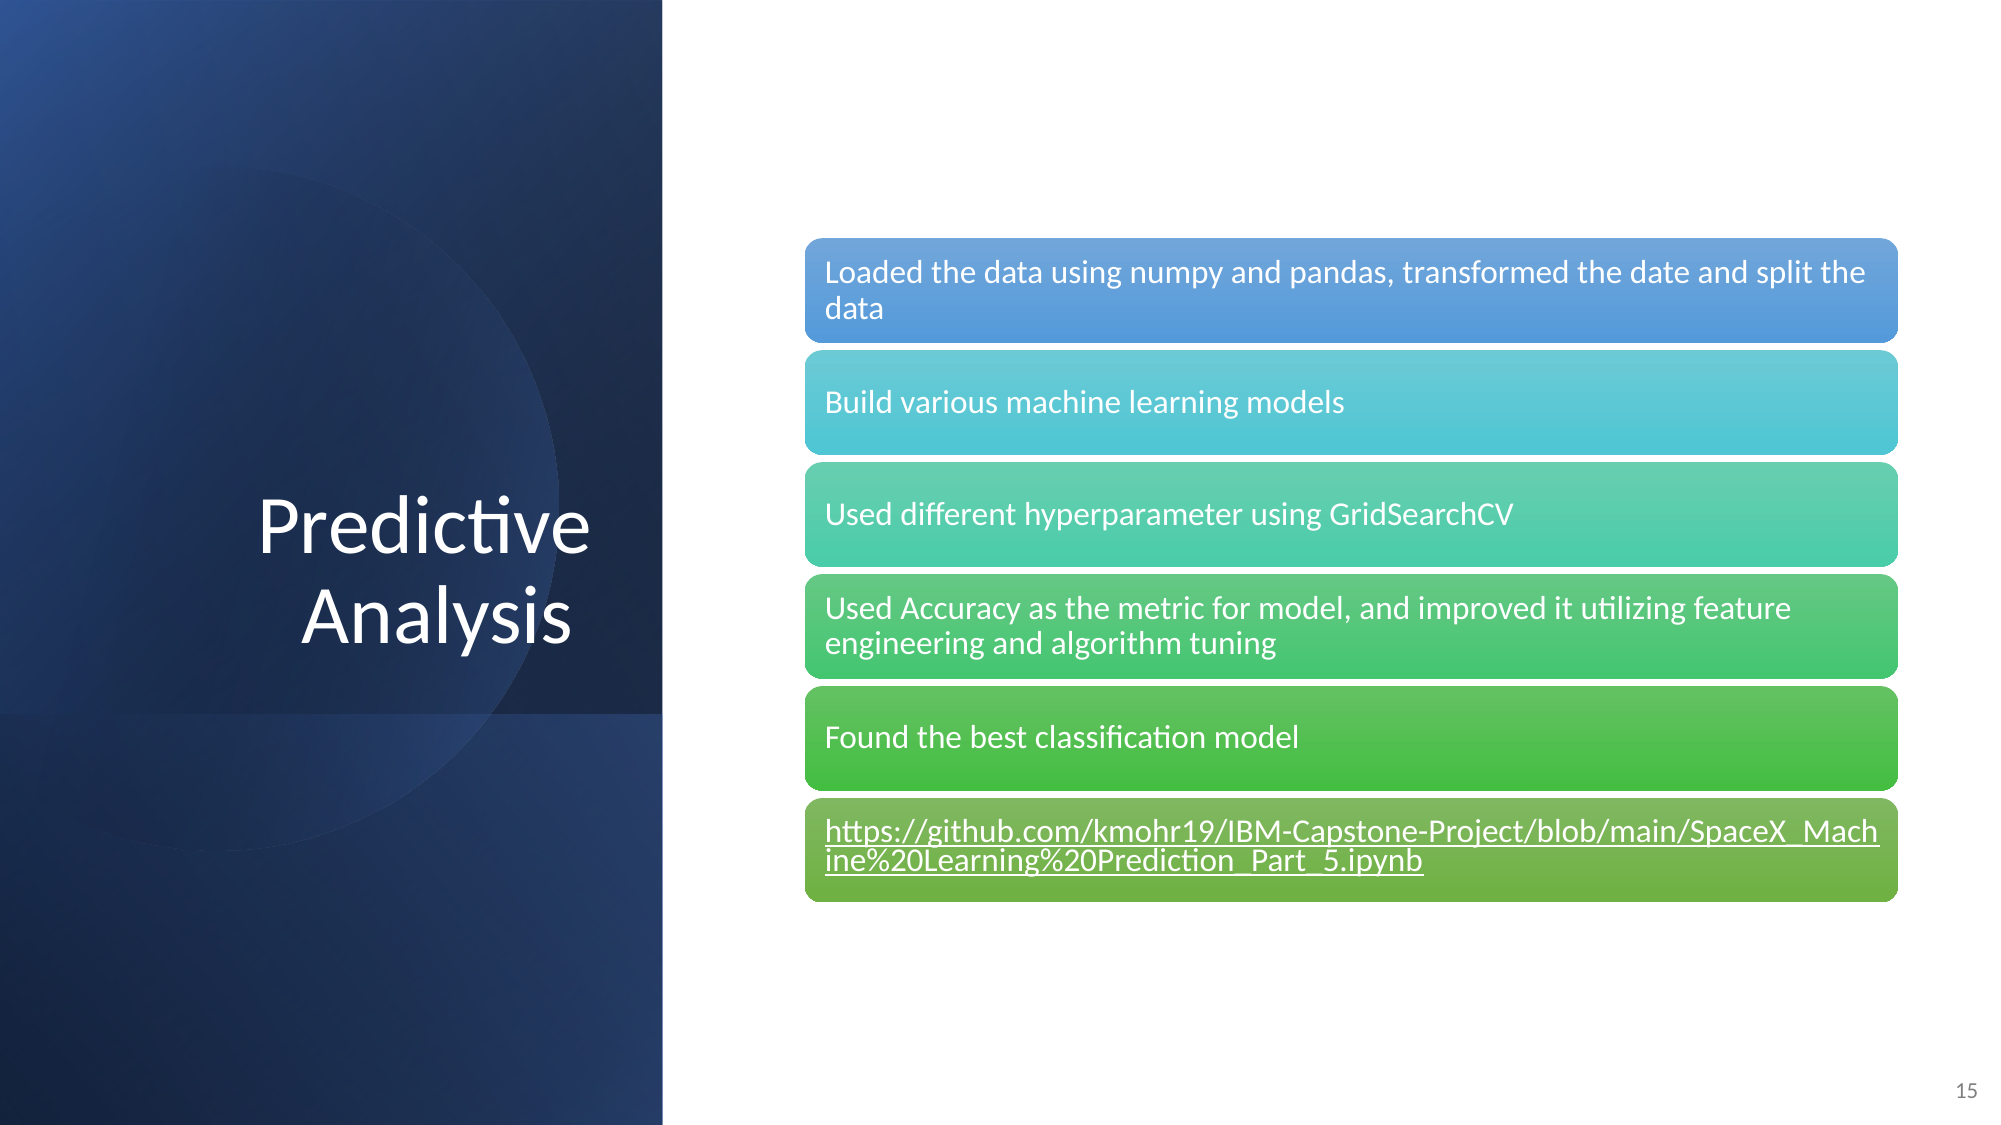

Loaded the data using numpy and pandas, transformed the date and split the data
Build various machine learning models
Used different hyperparameter using GridSearchCV
Used Accuracy as the metric for model, and improved it utilizing feature engineering and algorithm tuning
Found the best classification model
https://github.com/kmohr19/IBM-Capstone-Project/blob/main/SpaceX_Machine%20Learning%20Prediction_Part_5.ipynb

Predictive Analysis

15